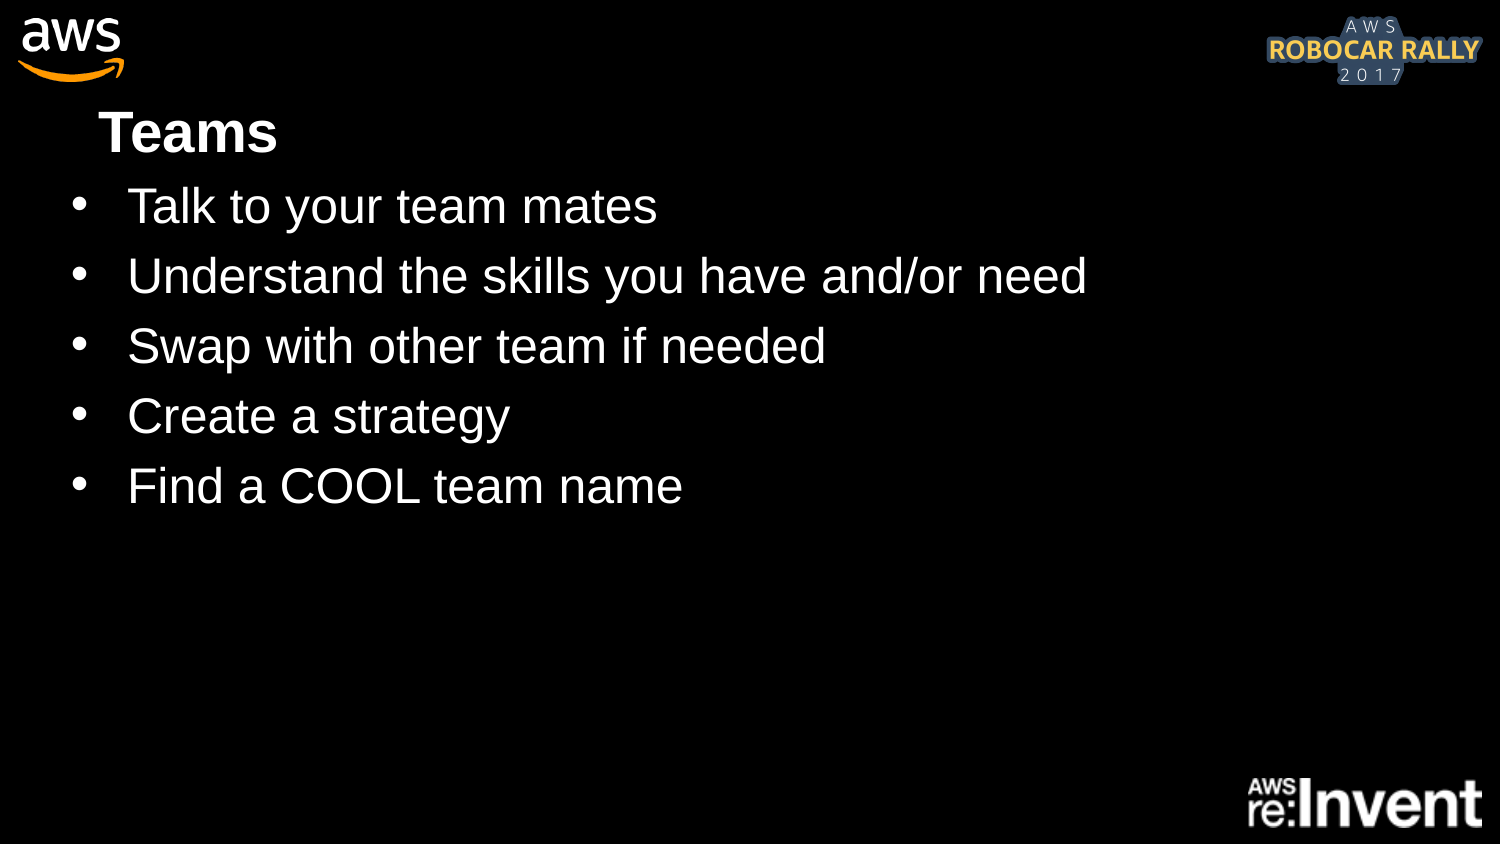

#
Teams
Talk to your team mates
Understand the skills you have and/or need
Swap with other team if needed
Create a strategy
Find a COOL team name